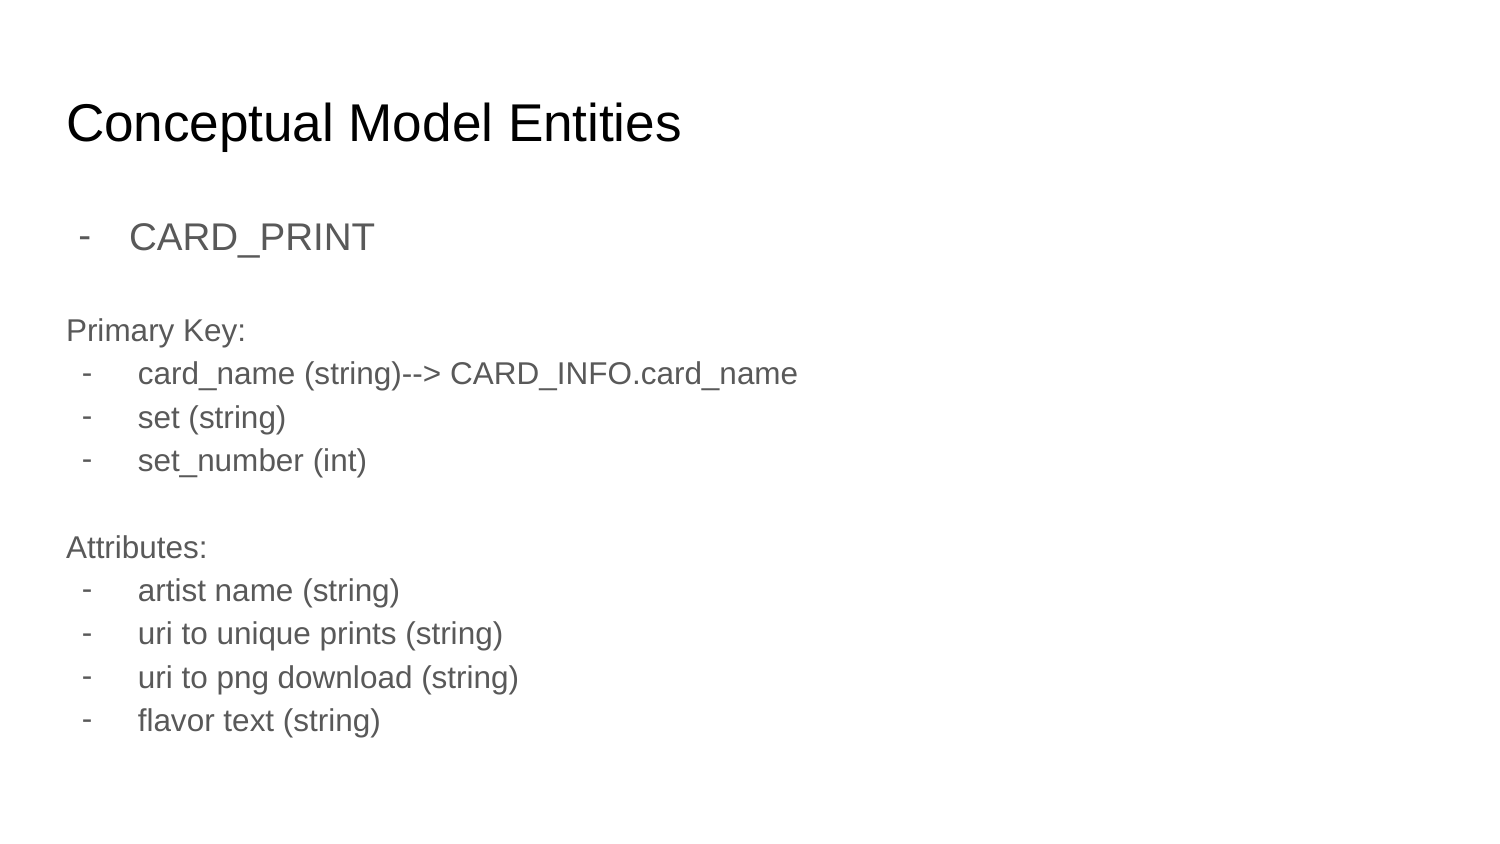

# Conceptual Model Entities

CARD_PRINT

Primary Key:
 card_name (string)--> CARD_INFO.card_name
 set (string)
 set_number (int)

Attributes:
 artist name (string)
 uri to unique prints (string)
 uri to png download (string)
 flavor text (string)